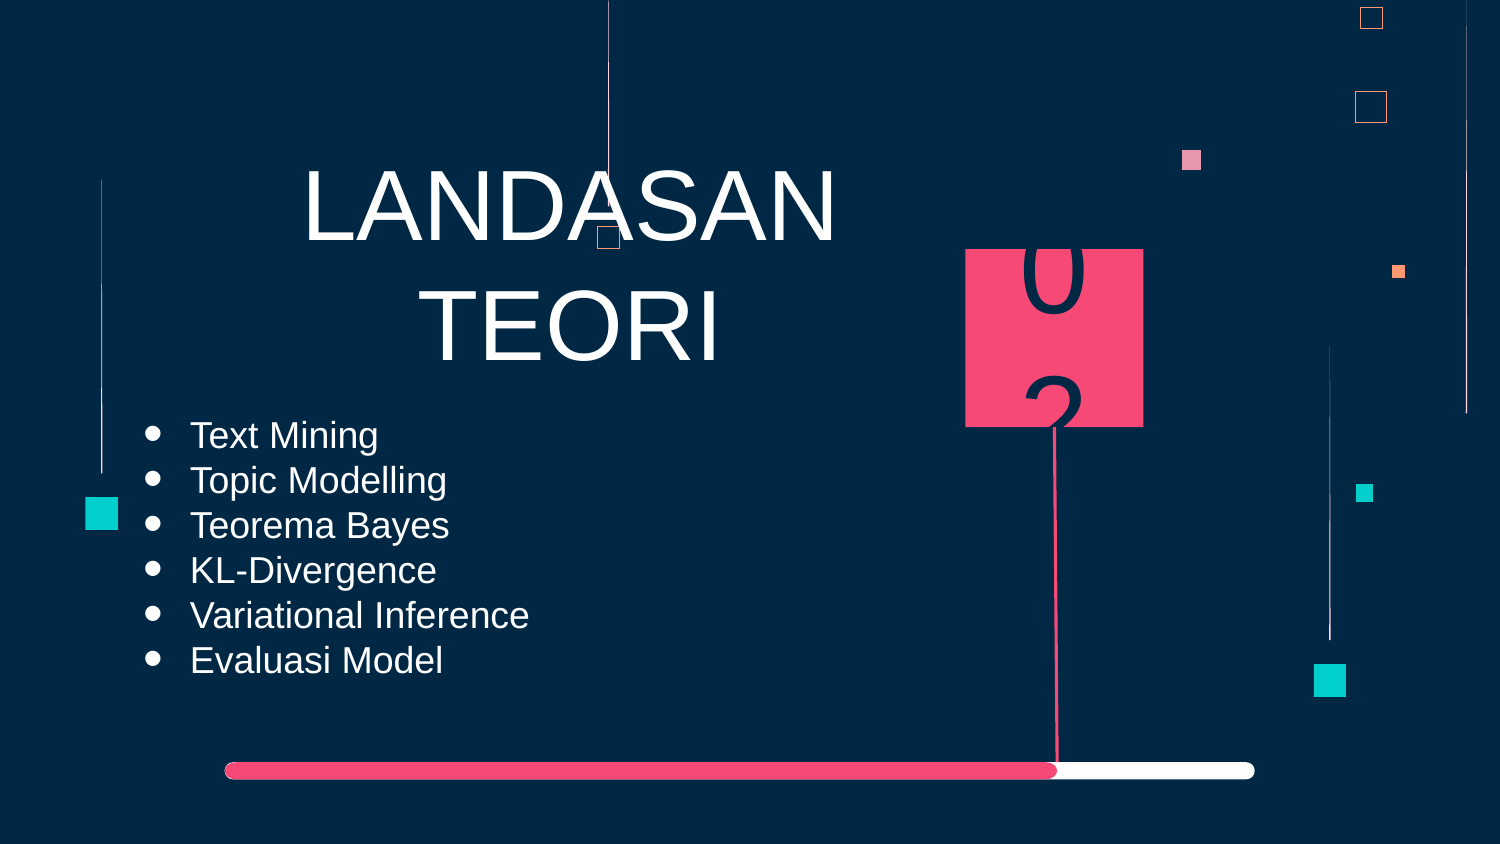

# LANDASAN TEORI
02
Text Mining
Topic Modelling
Teorema Bayes
KL-Divergence
Variational Inference
Evaluasi Model